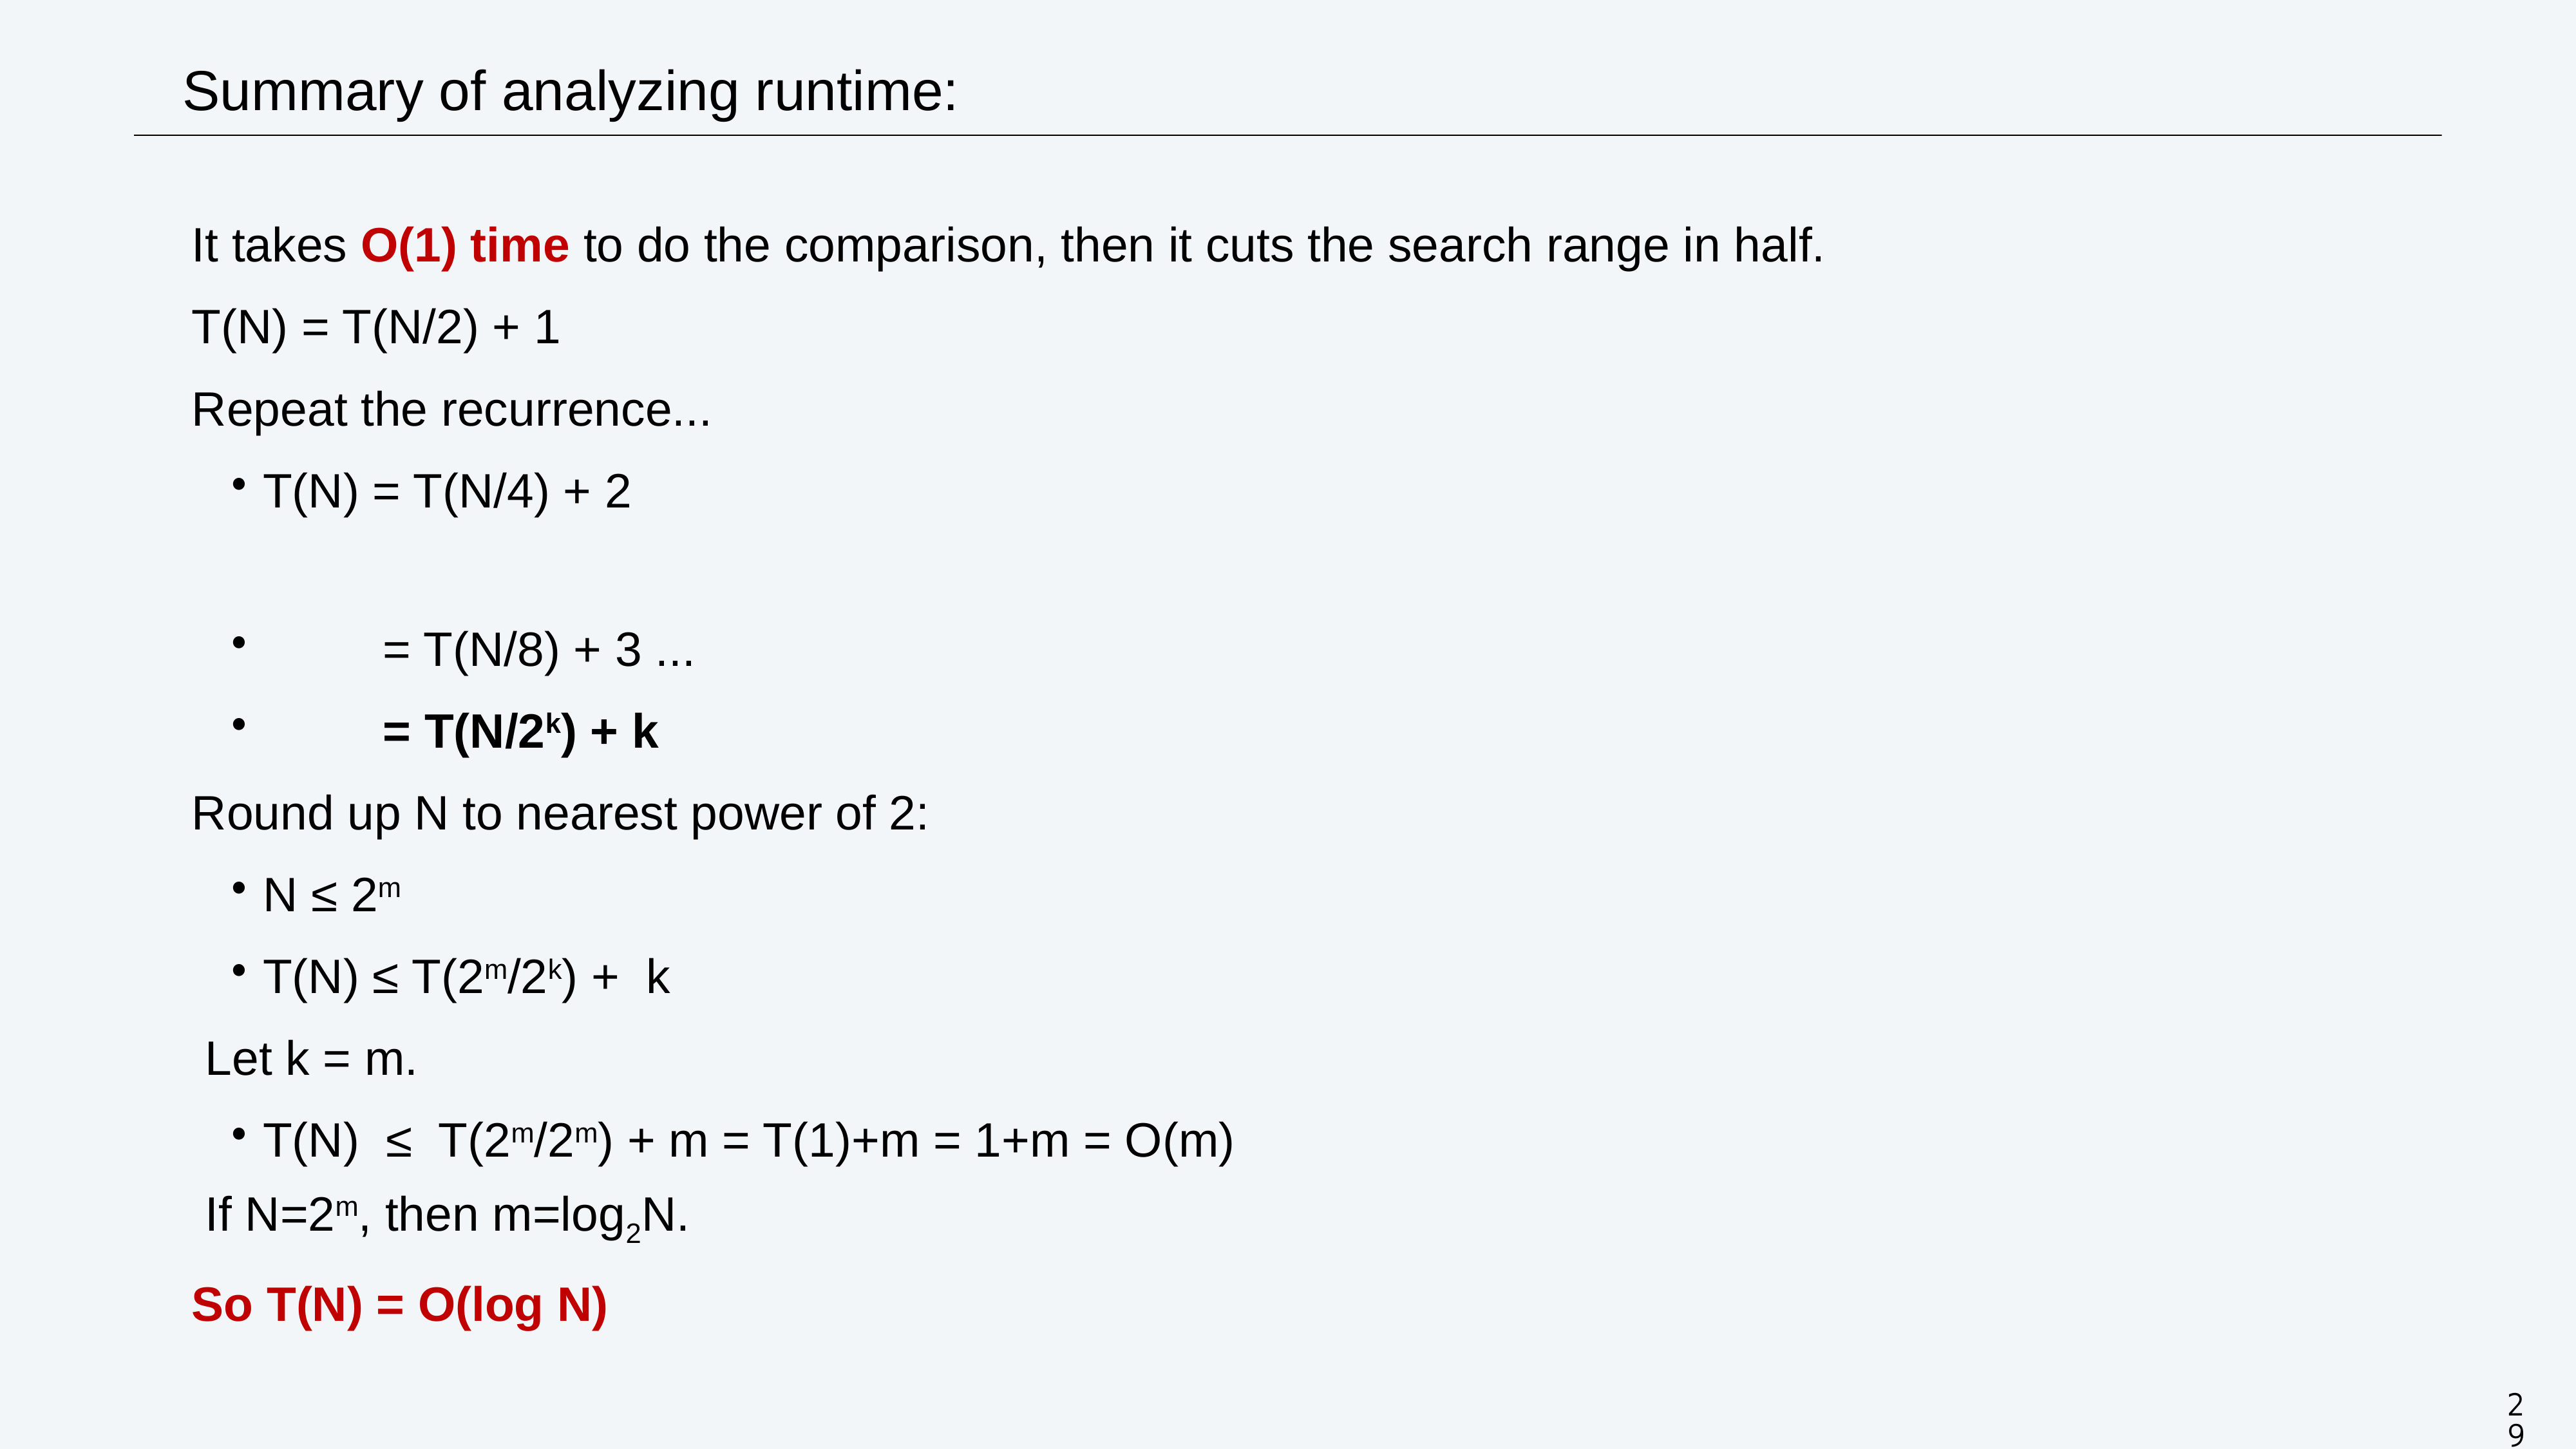

CS111: Centeno-Trees
# Summary of analyzing runtime:
It takes O(1) time to do the comparison, then it cuts the search range in half.
T(N) = T(N/2) + 1
Repeat the recurrence...
T(N) = T(N/4) + 2

         = T(N/8) + 3 ...
         = T(N/2k) + k
Round up N to nearest power of 2:
N ≤ 2m
T(N) ≤ T(2m/2k) +  k
 Let k = m.
T(N)  ≤  T(2m/2m) + m = T(1)+m = 1+m = O(m)
 If N=2m, then m=log2N.
So T(N) = O(log N)
29